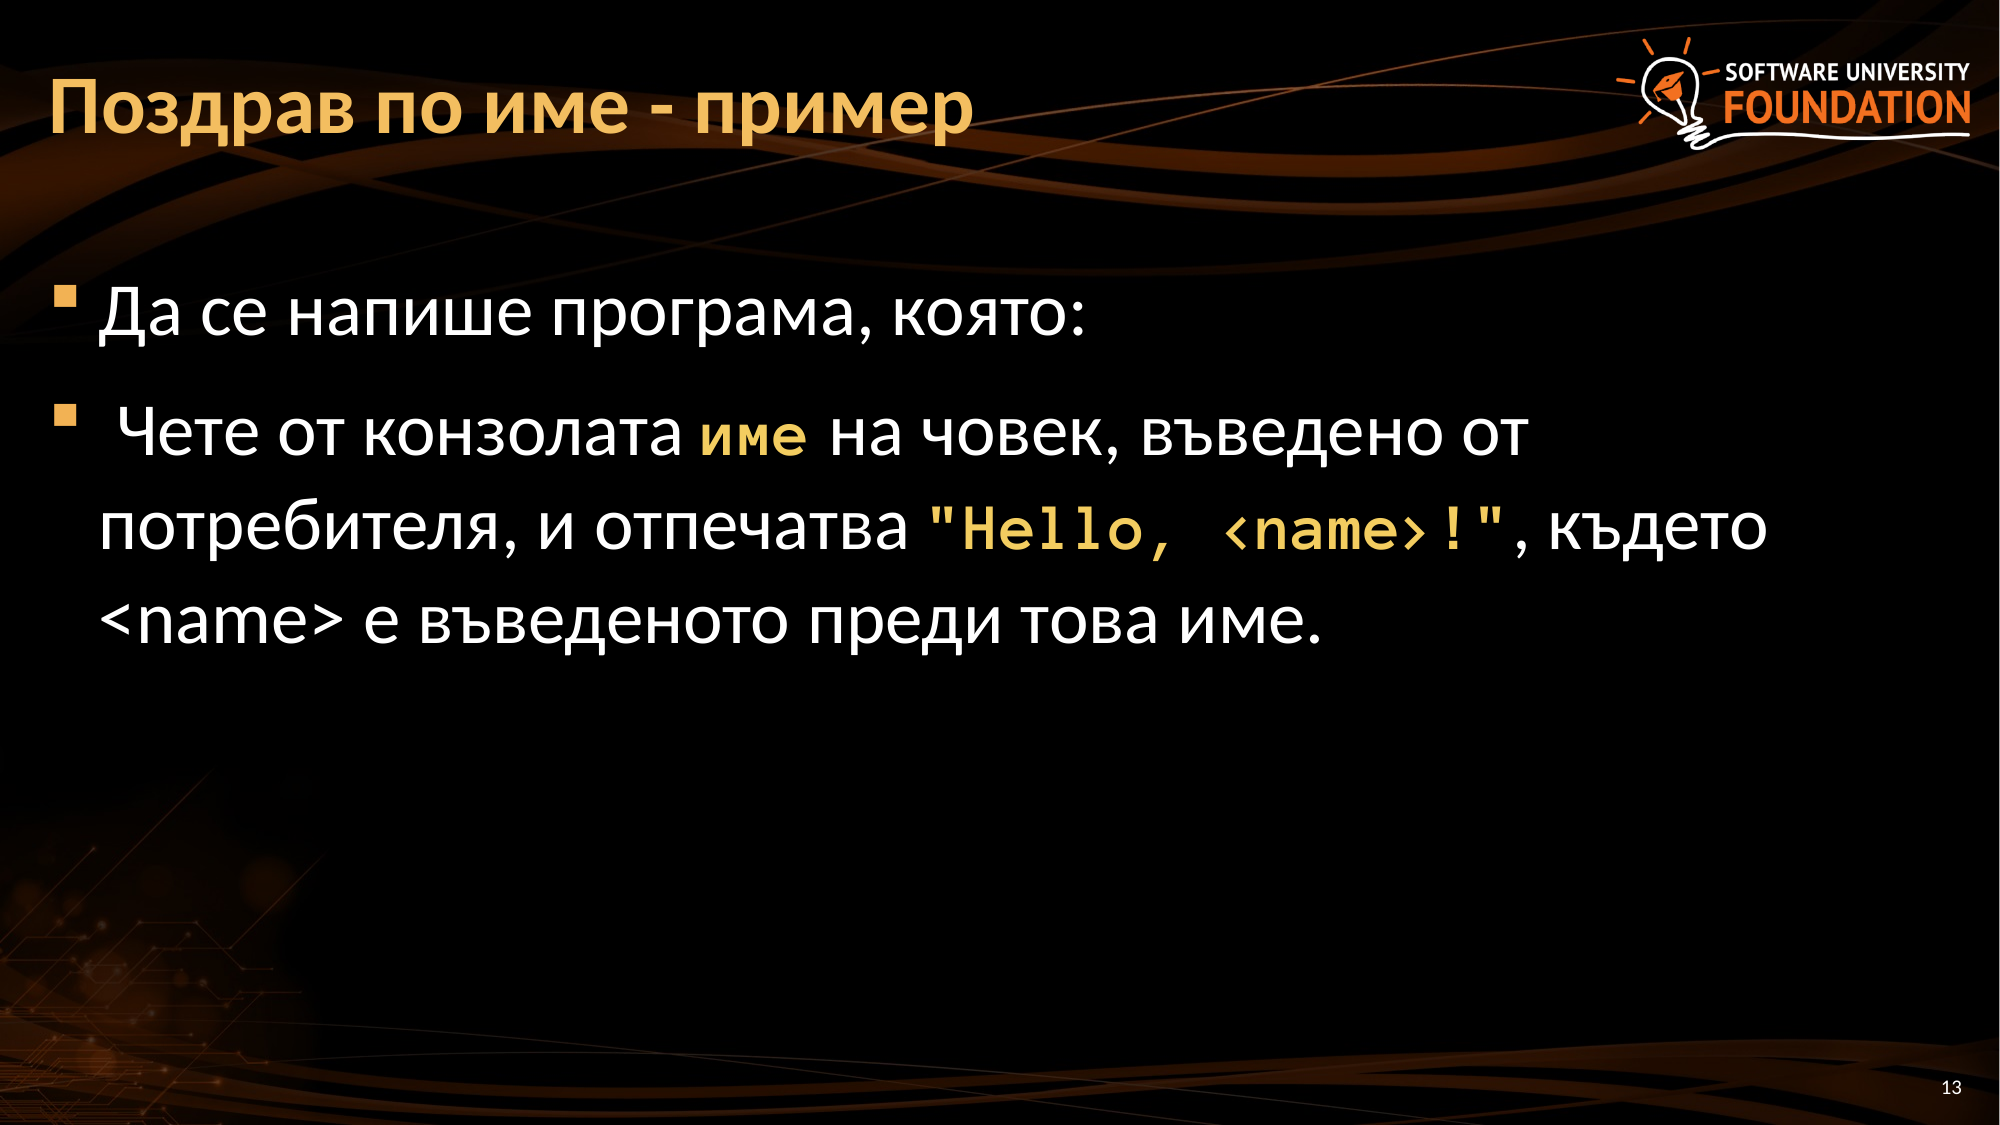

# Поздрав по име - пример
Да се напише програма, която:
 Чете от конзолата име на човек, въведено от потребителя, и отпечатва "Hello, <name>!", където <name> е въведеното преди това име.
13